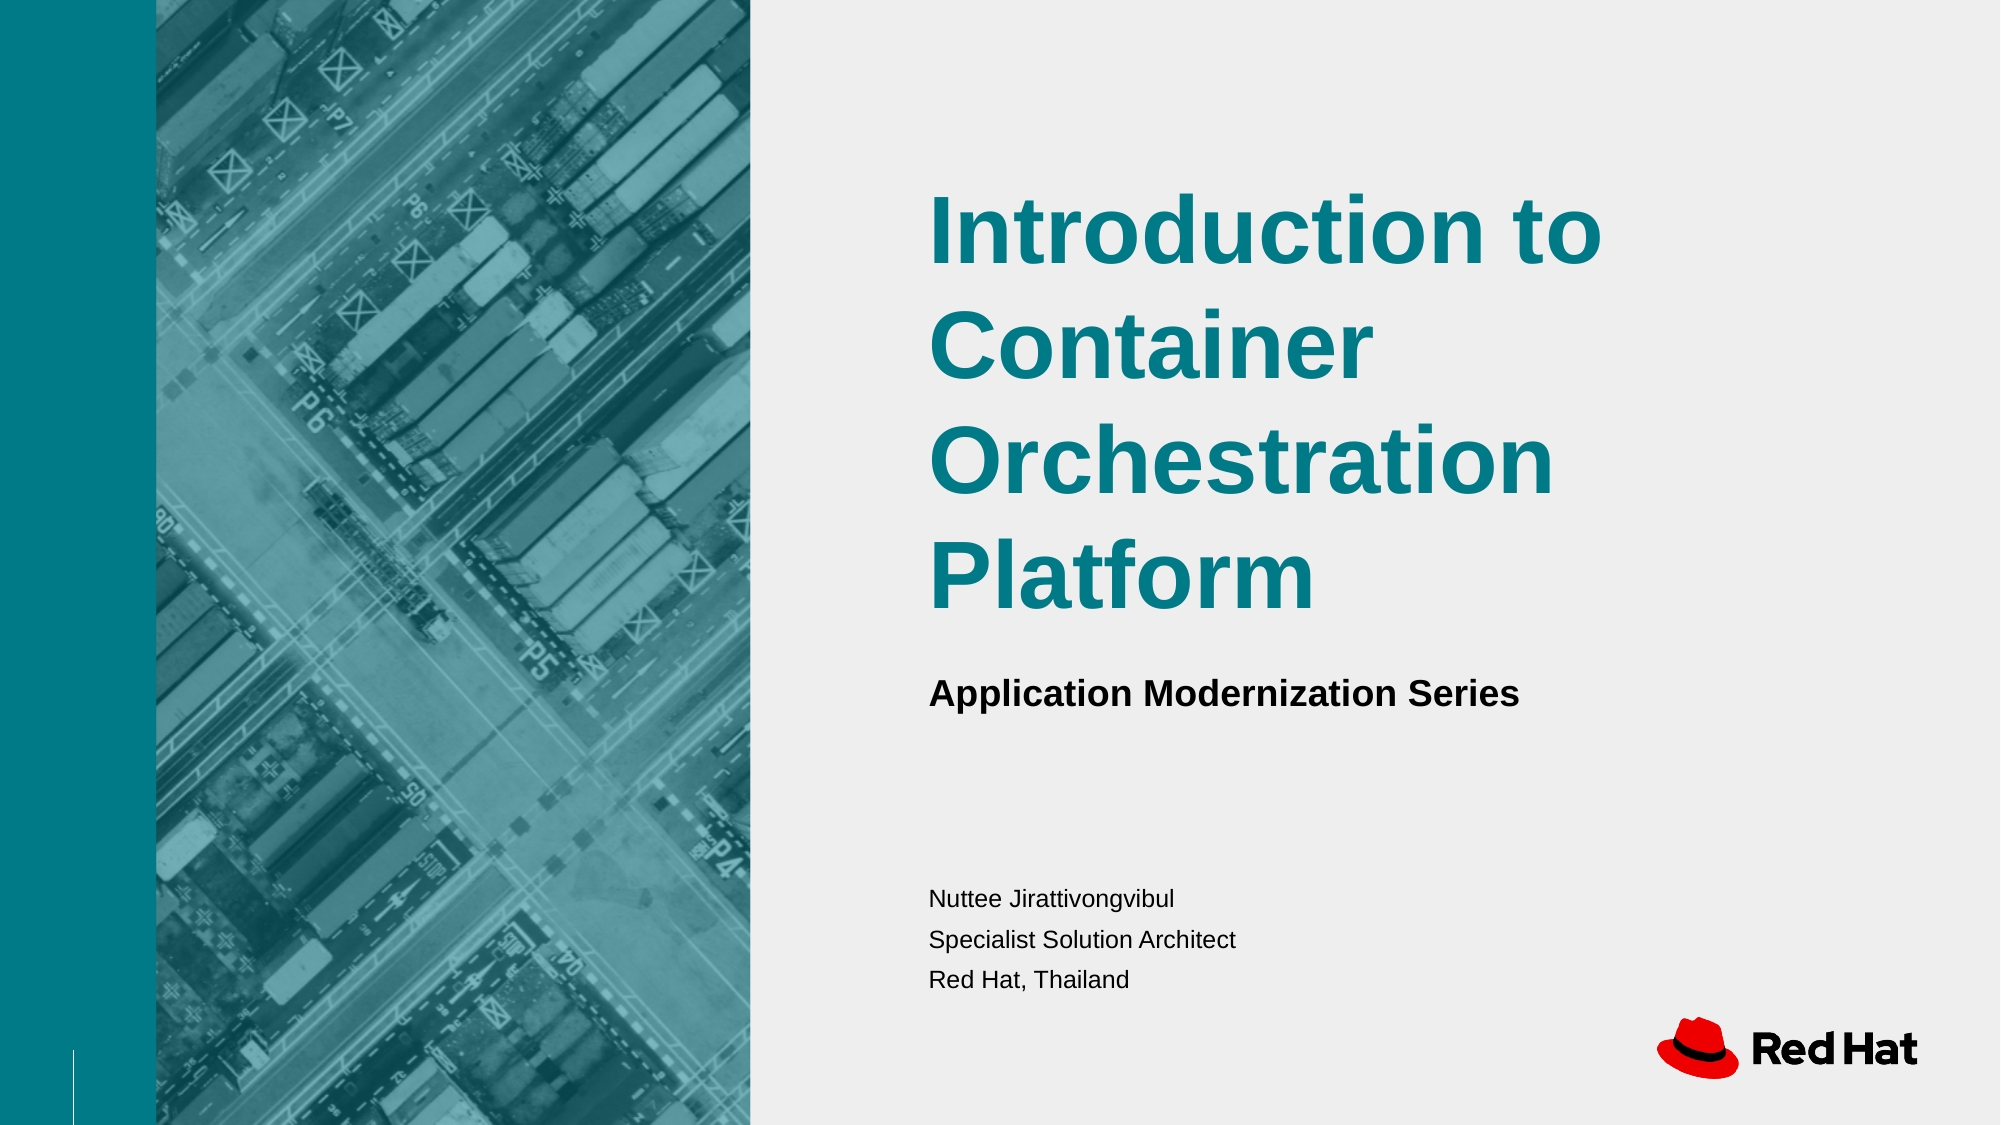

# Introduction to Container Orchestration Platform
Application Modernization Series
Nuttee Jirattivongvibul
Specialist Solution Architect
Red Hat, Thailand